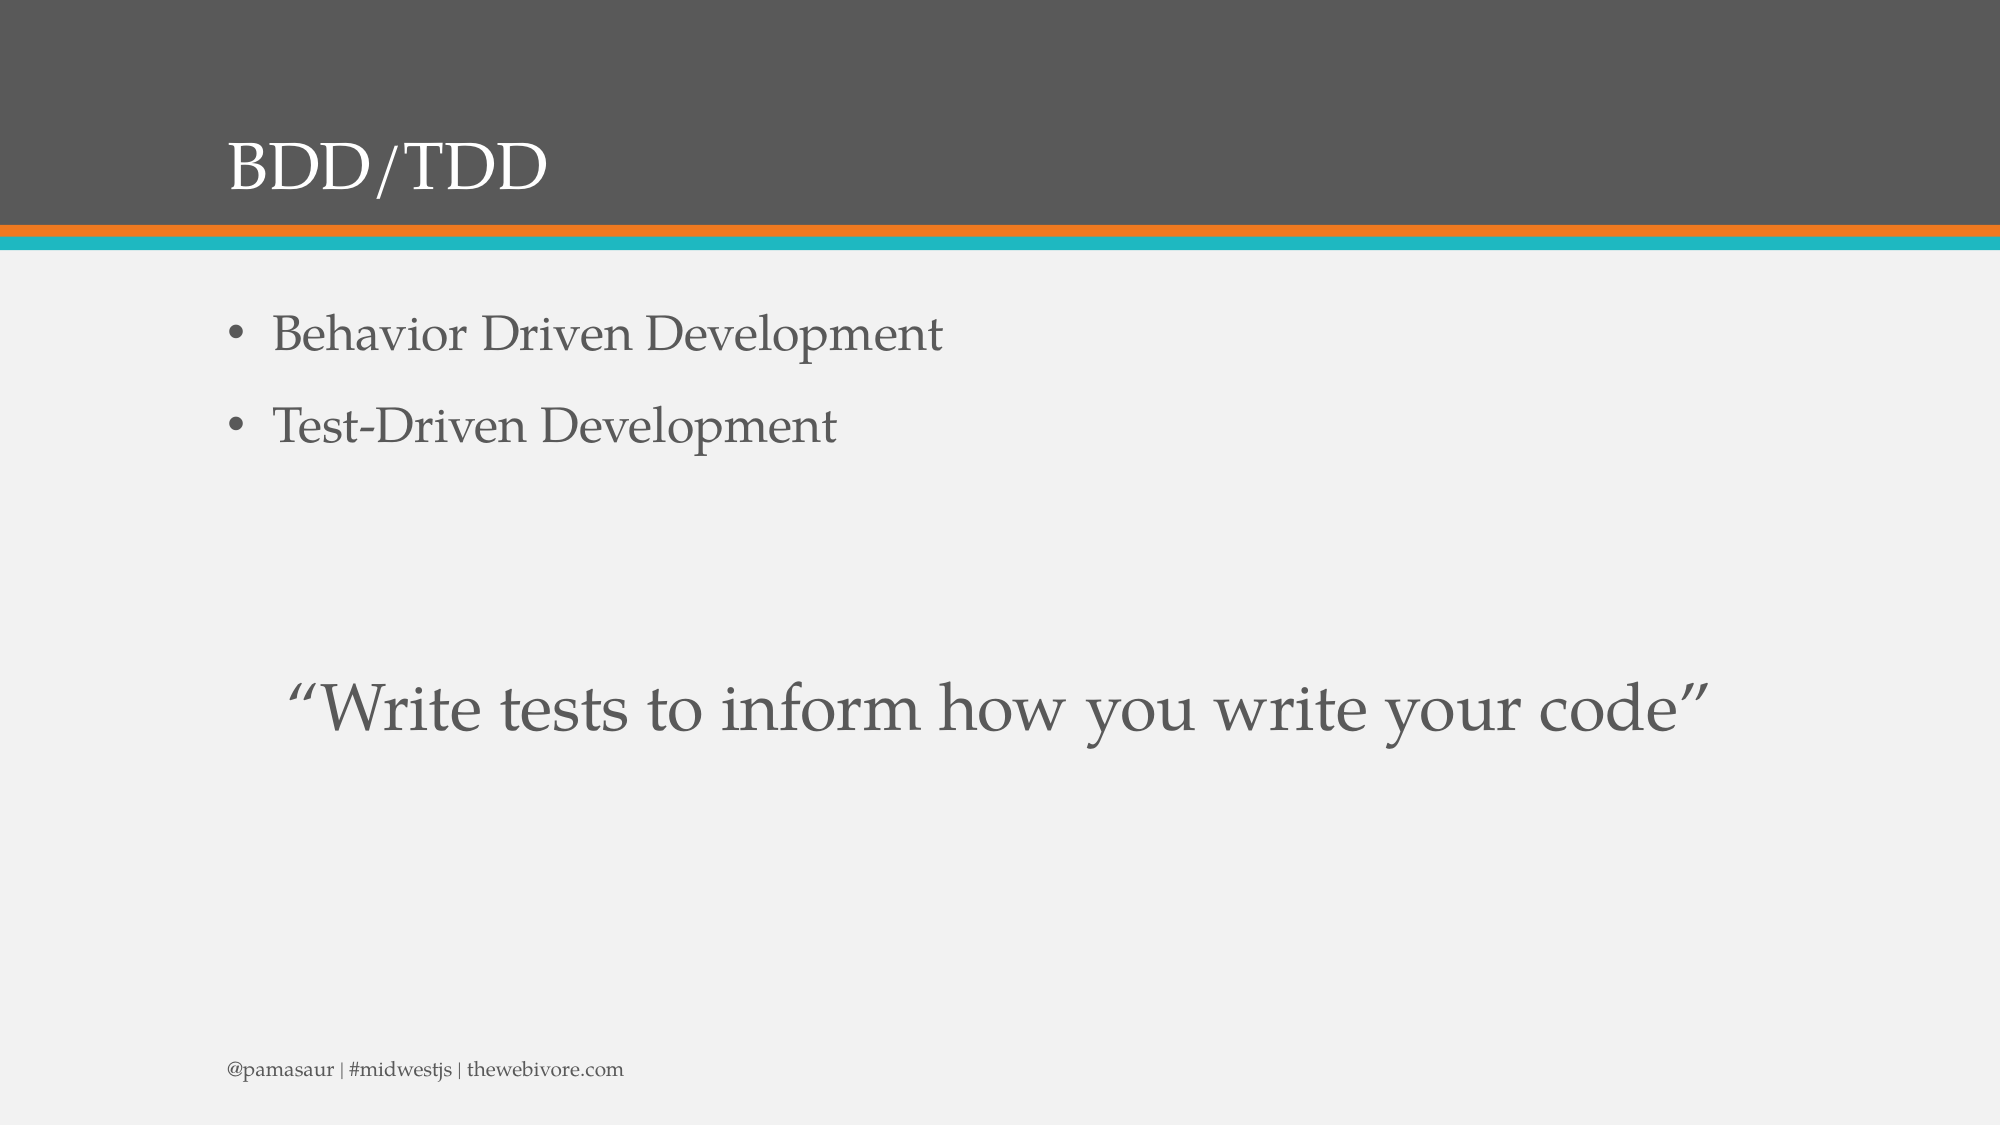

# BDD/TDD
Behavior Driven Development
Test-Driven Development

“Write tests to inform how you write your code”
@pamasaur | #midwestjs | thewebivore.com